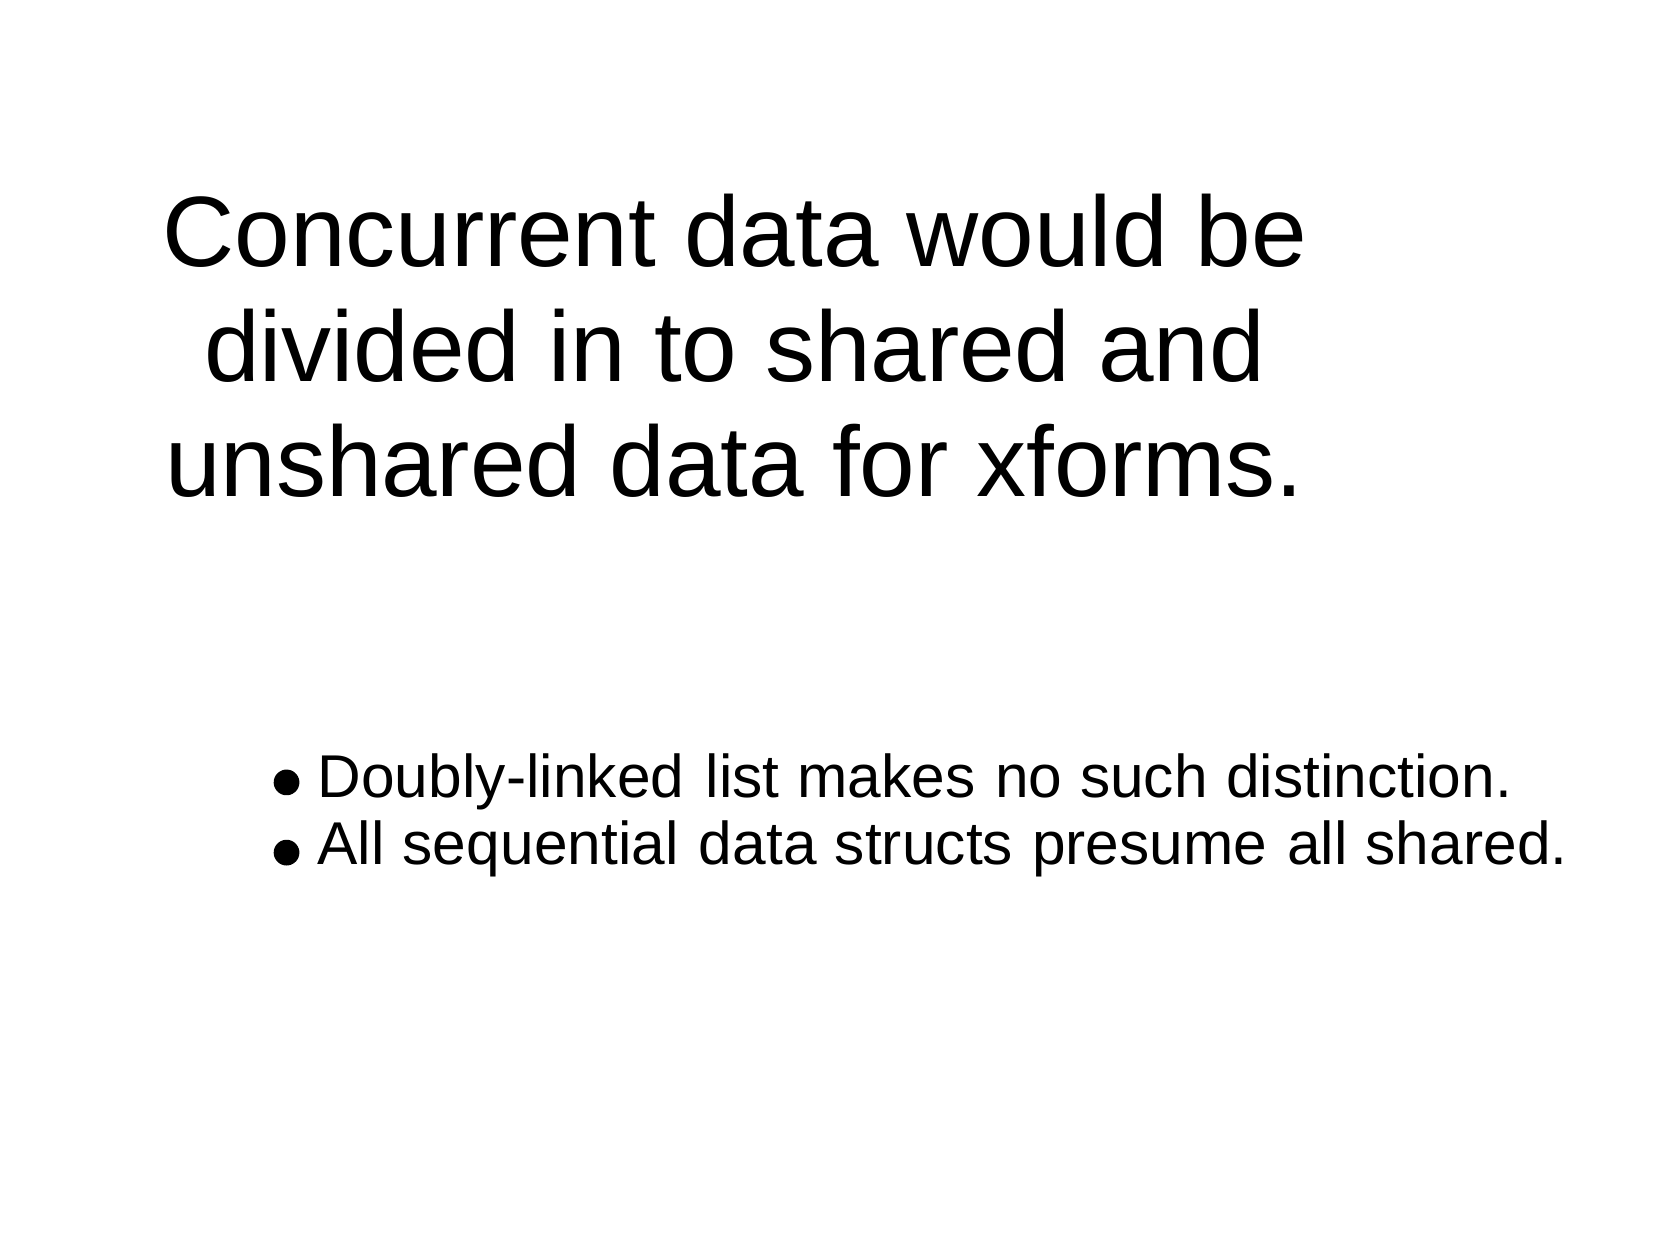

Concurrent
data
would
be
divided
in
to
shared
and
unshared
data
for
xforms.
Doubly-linked list makes no such distinction.
All sequential data structs presume all shared.